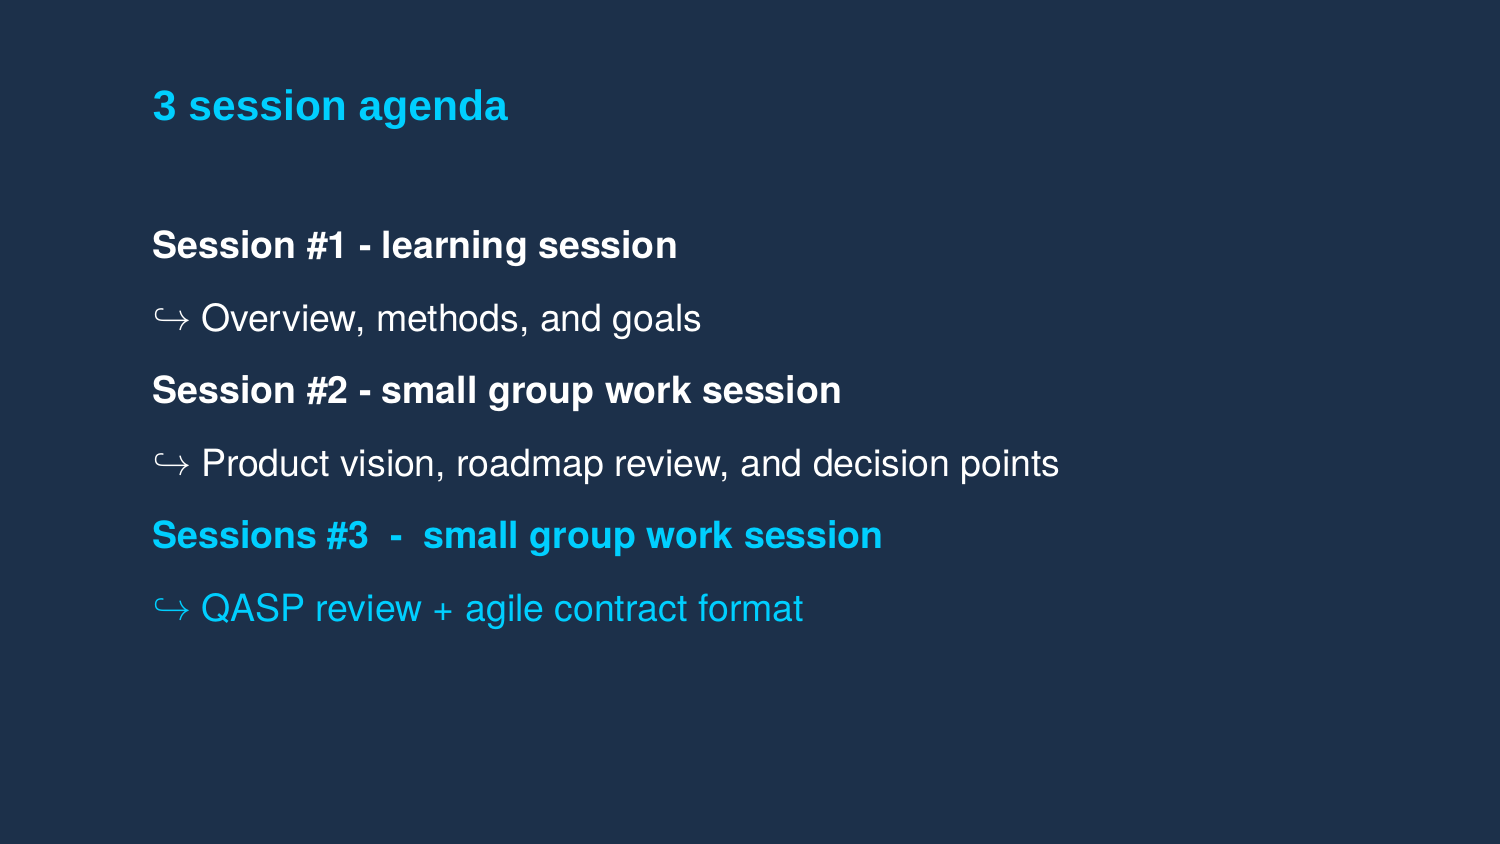

# 3 session agenda
Session #1 - learning session
↪ Overview, methods, and goals
Session #2 - small group work session
↪ Product vision, roadmap review, and decision points
Sessions #3  -  small group work session
↪ QASP review + agile contract format